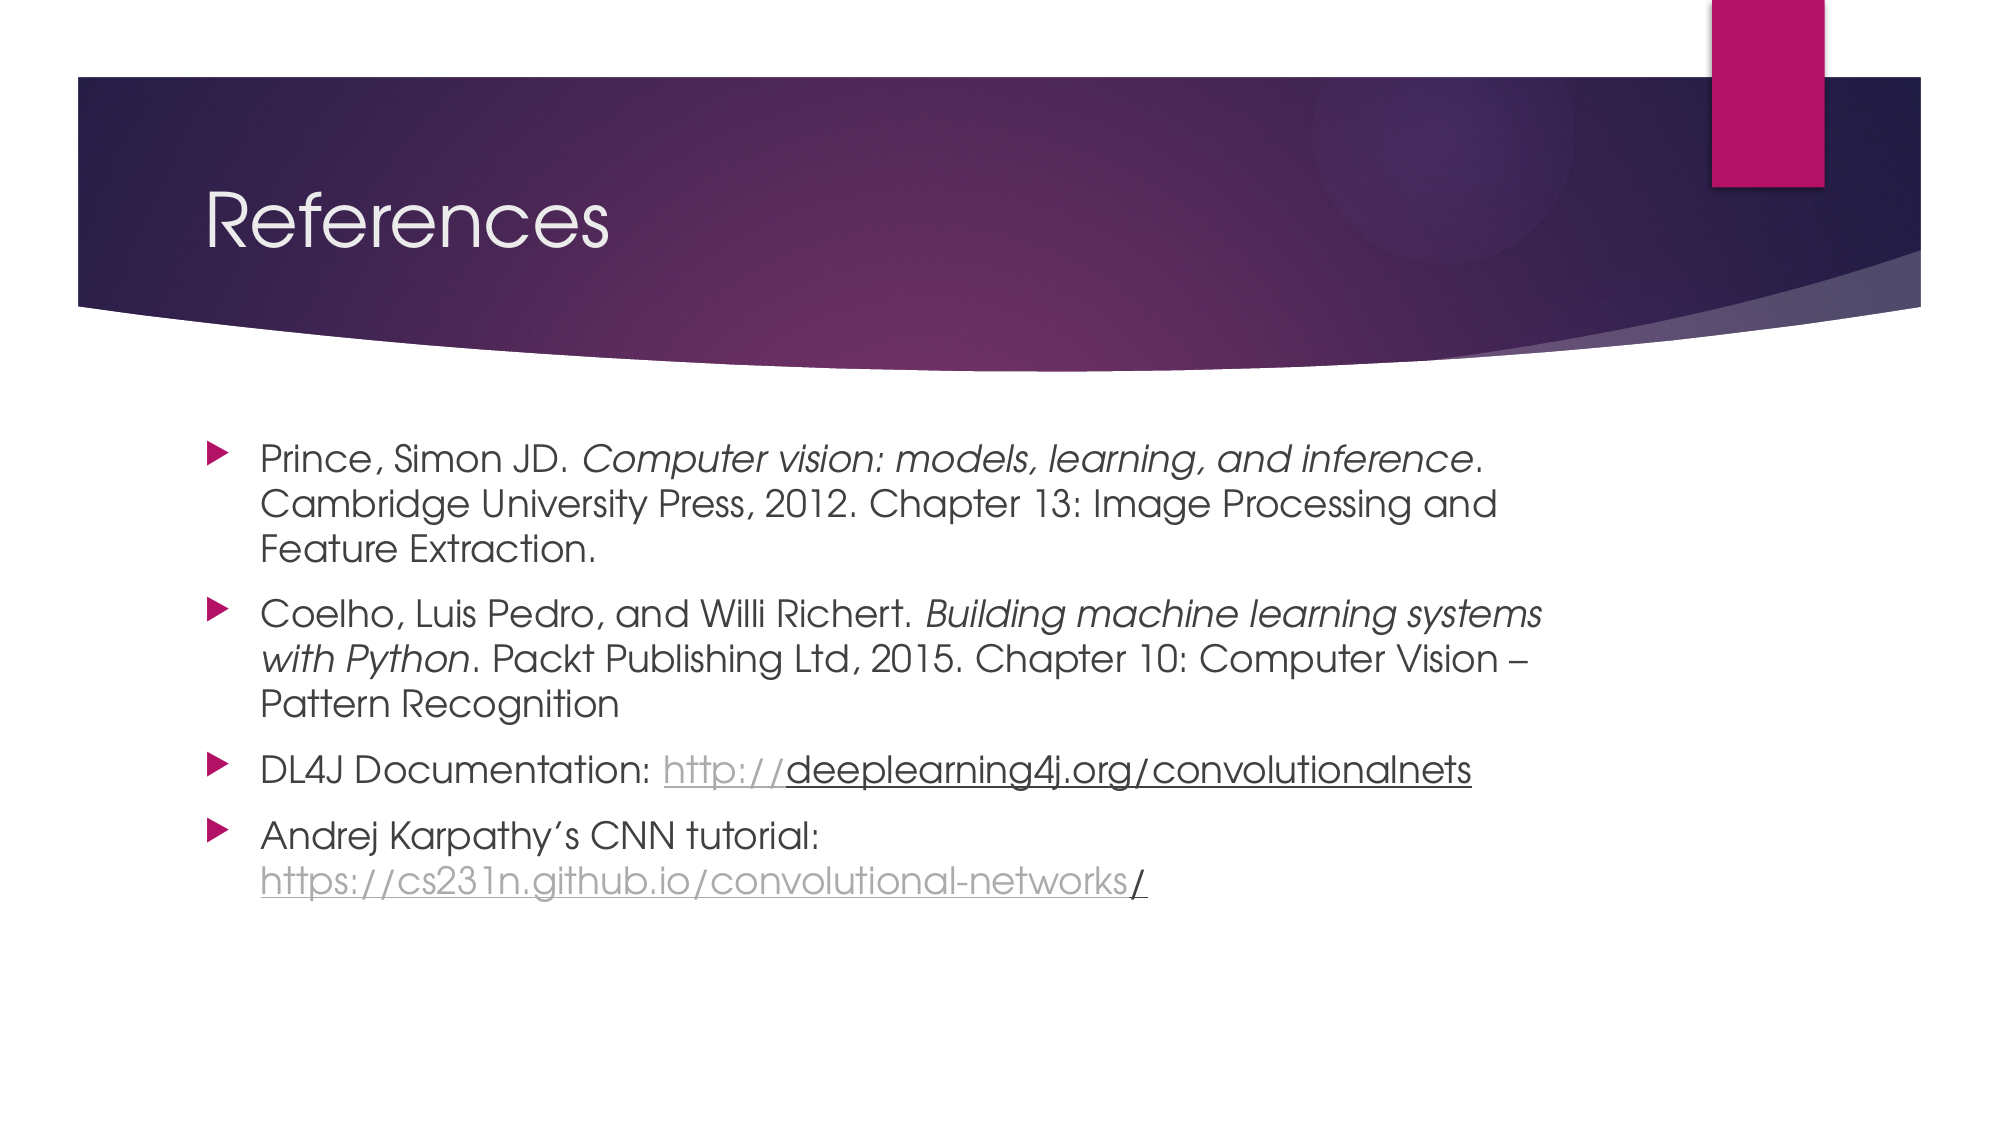

# References
Prince, Simon JD. Computer vision: models, learning, and inference. Cambridge University Press, 2012. Chapter 13: Image Processing and Feature Extraction.
Coelho, Luis Pedro, and Willi Richert. Building machine learning systems with Python. Packt Publishing Ltd, 2015. Chapter 10: Computer Vision – Pattern Recognition
DL4J Documentation: http://deeplearning4j.org/convolutionalnets
Andrej Karpathy’s CNN tutorial: https://cs231n.github.io/convolutional-networks/